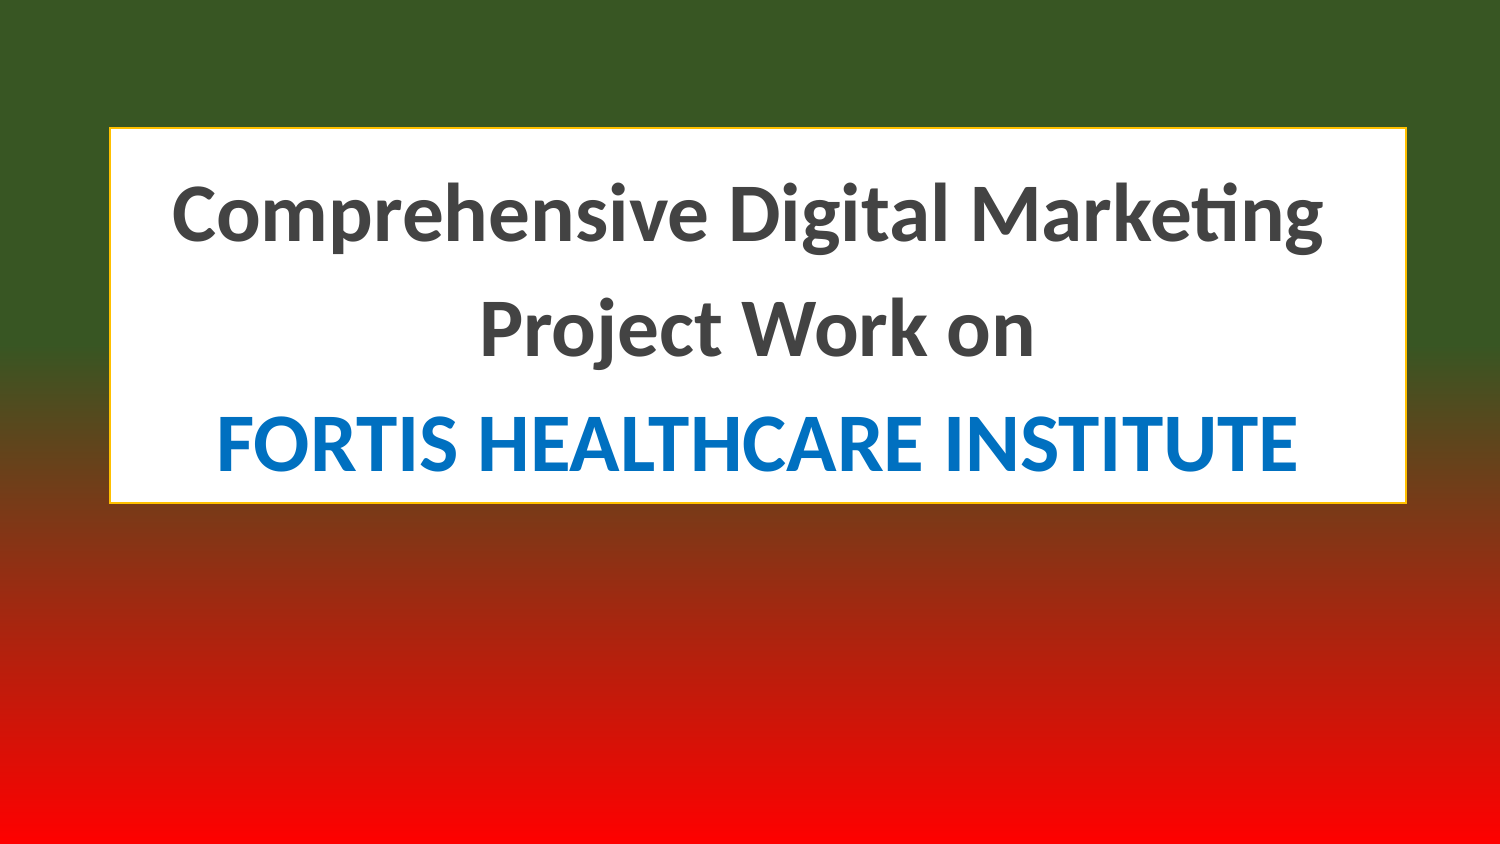

Comprehensive Digital Marketing
Project Work on
FORTIS HEALTHCARE INSTITUTE